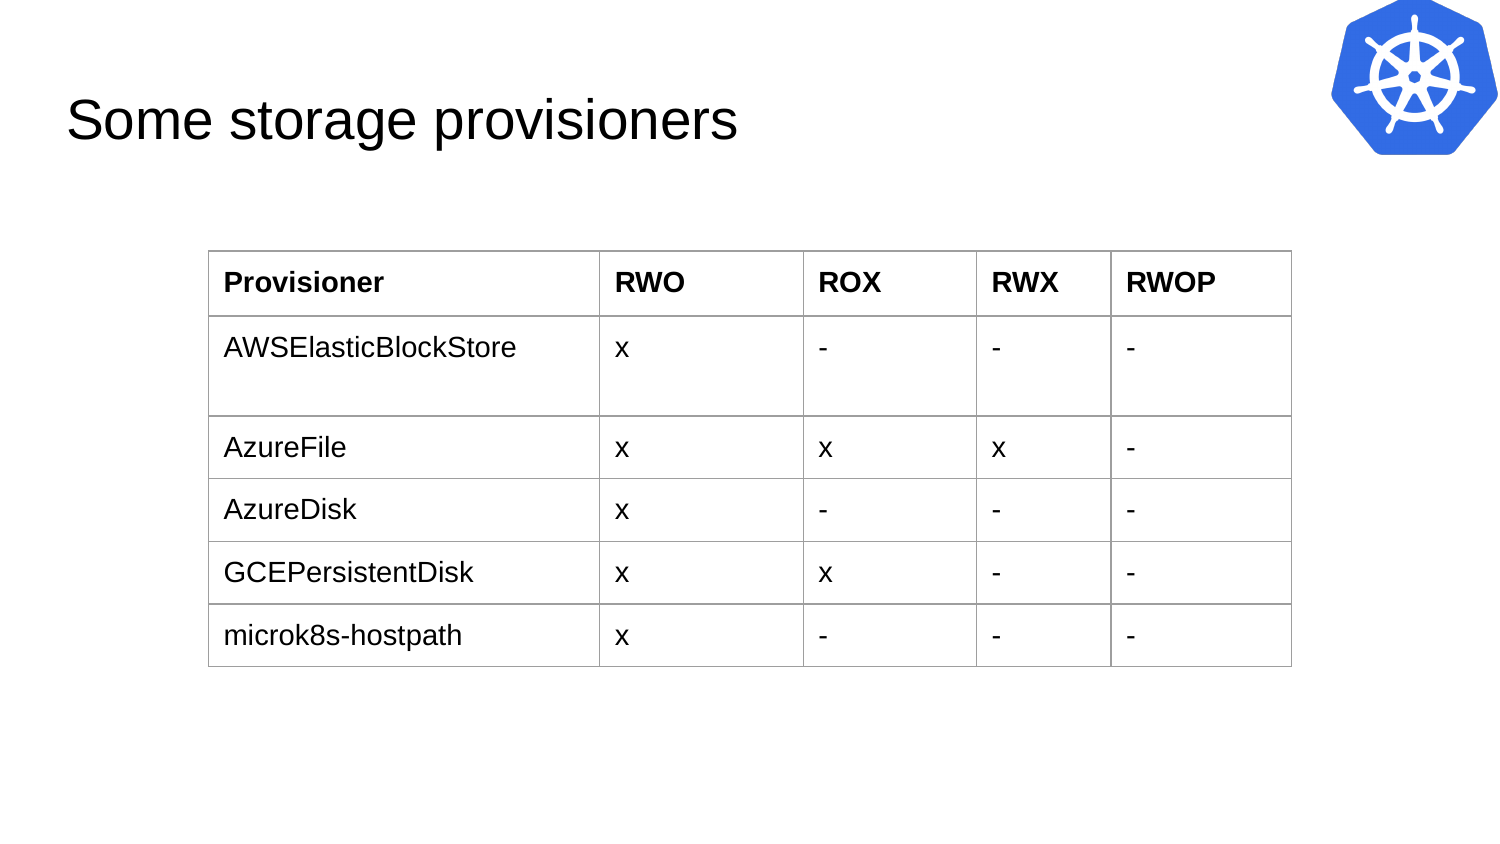

# Some storage provisioners
| Provisioner | RWO | ROX | RWX | RWOP |
| --- | --- | --- | --- | --- |
| AWSElasticBlockStore | x | - | - | - |
| AzureFile | x | x | x | - |
| AzureDisk | x | - | - | - |
| GCEPersistentDisk | x | x | - | - |
| microk8s-hostpath | x | - | - | - |